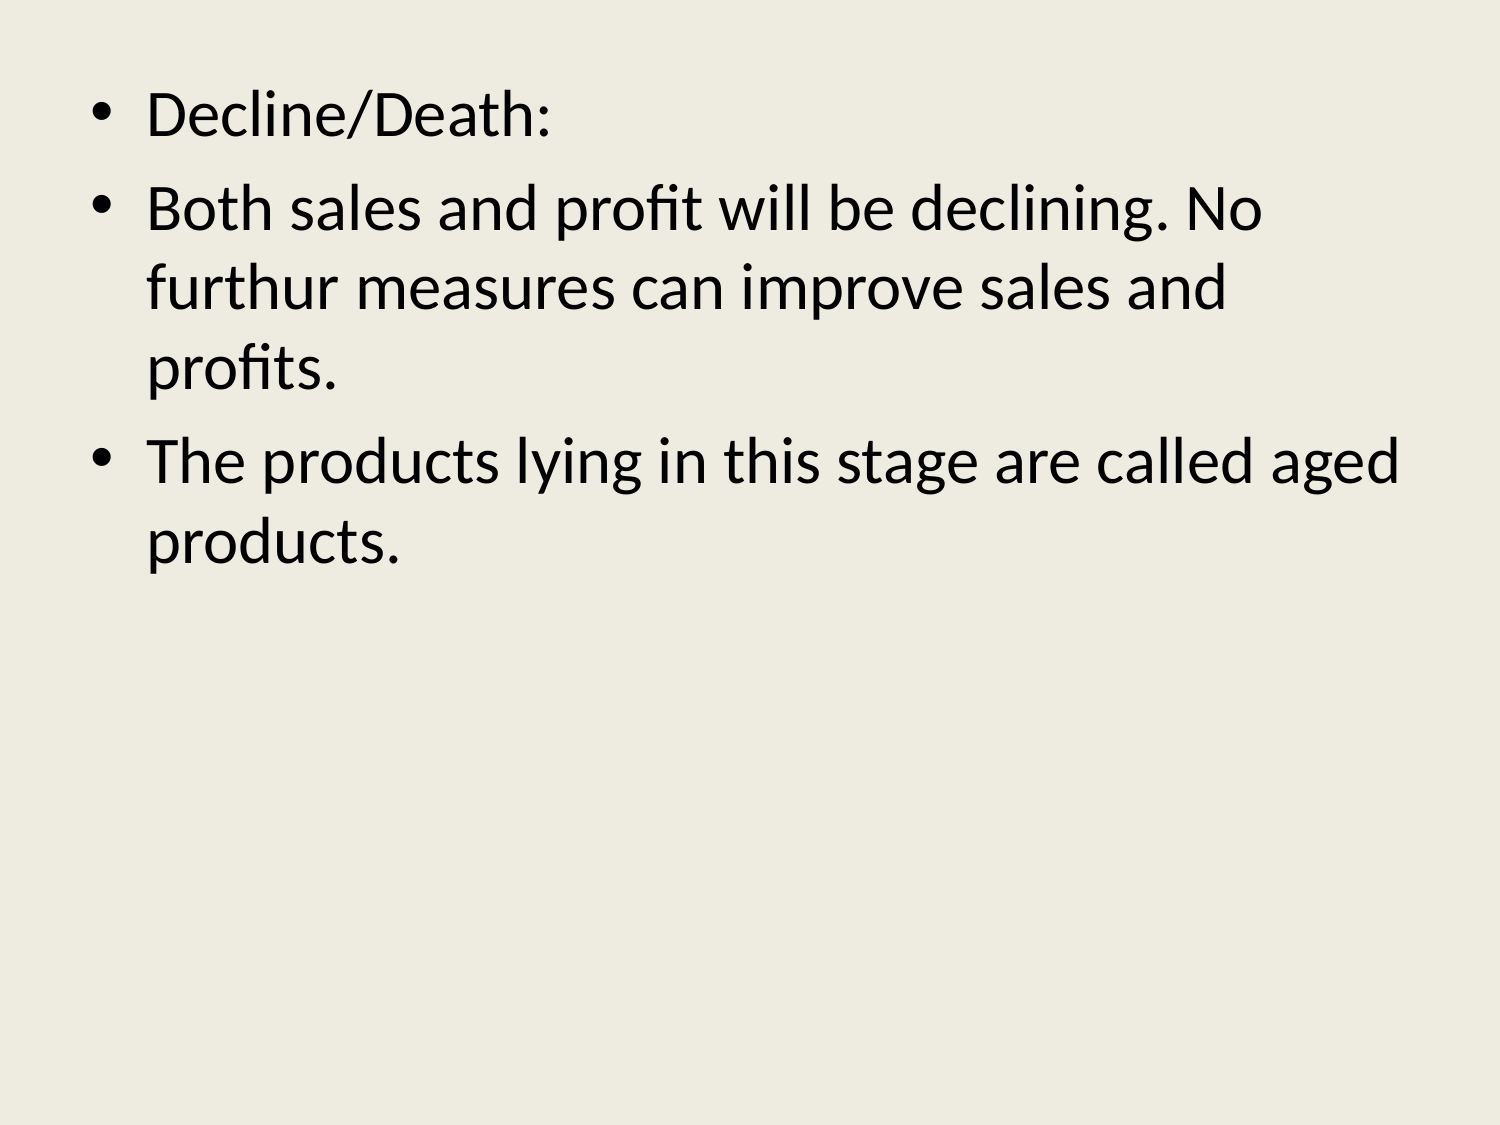

Decline/Death:
Both sales and profit will be declining. No furthur measures can improve sales and profits.
The products lying in this stage are called aged products.